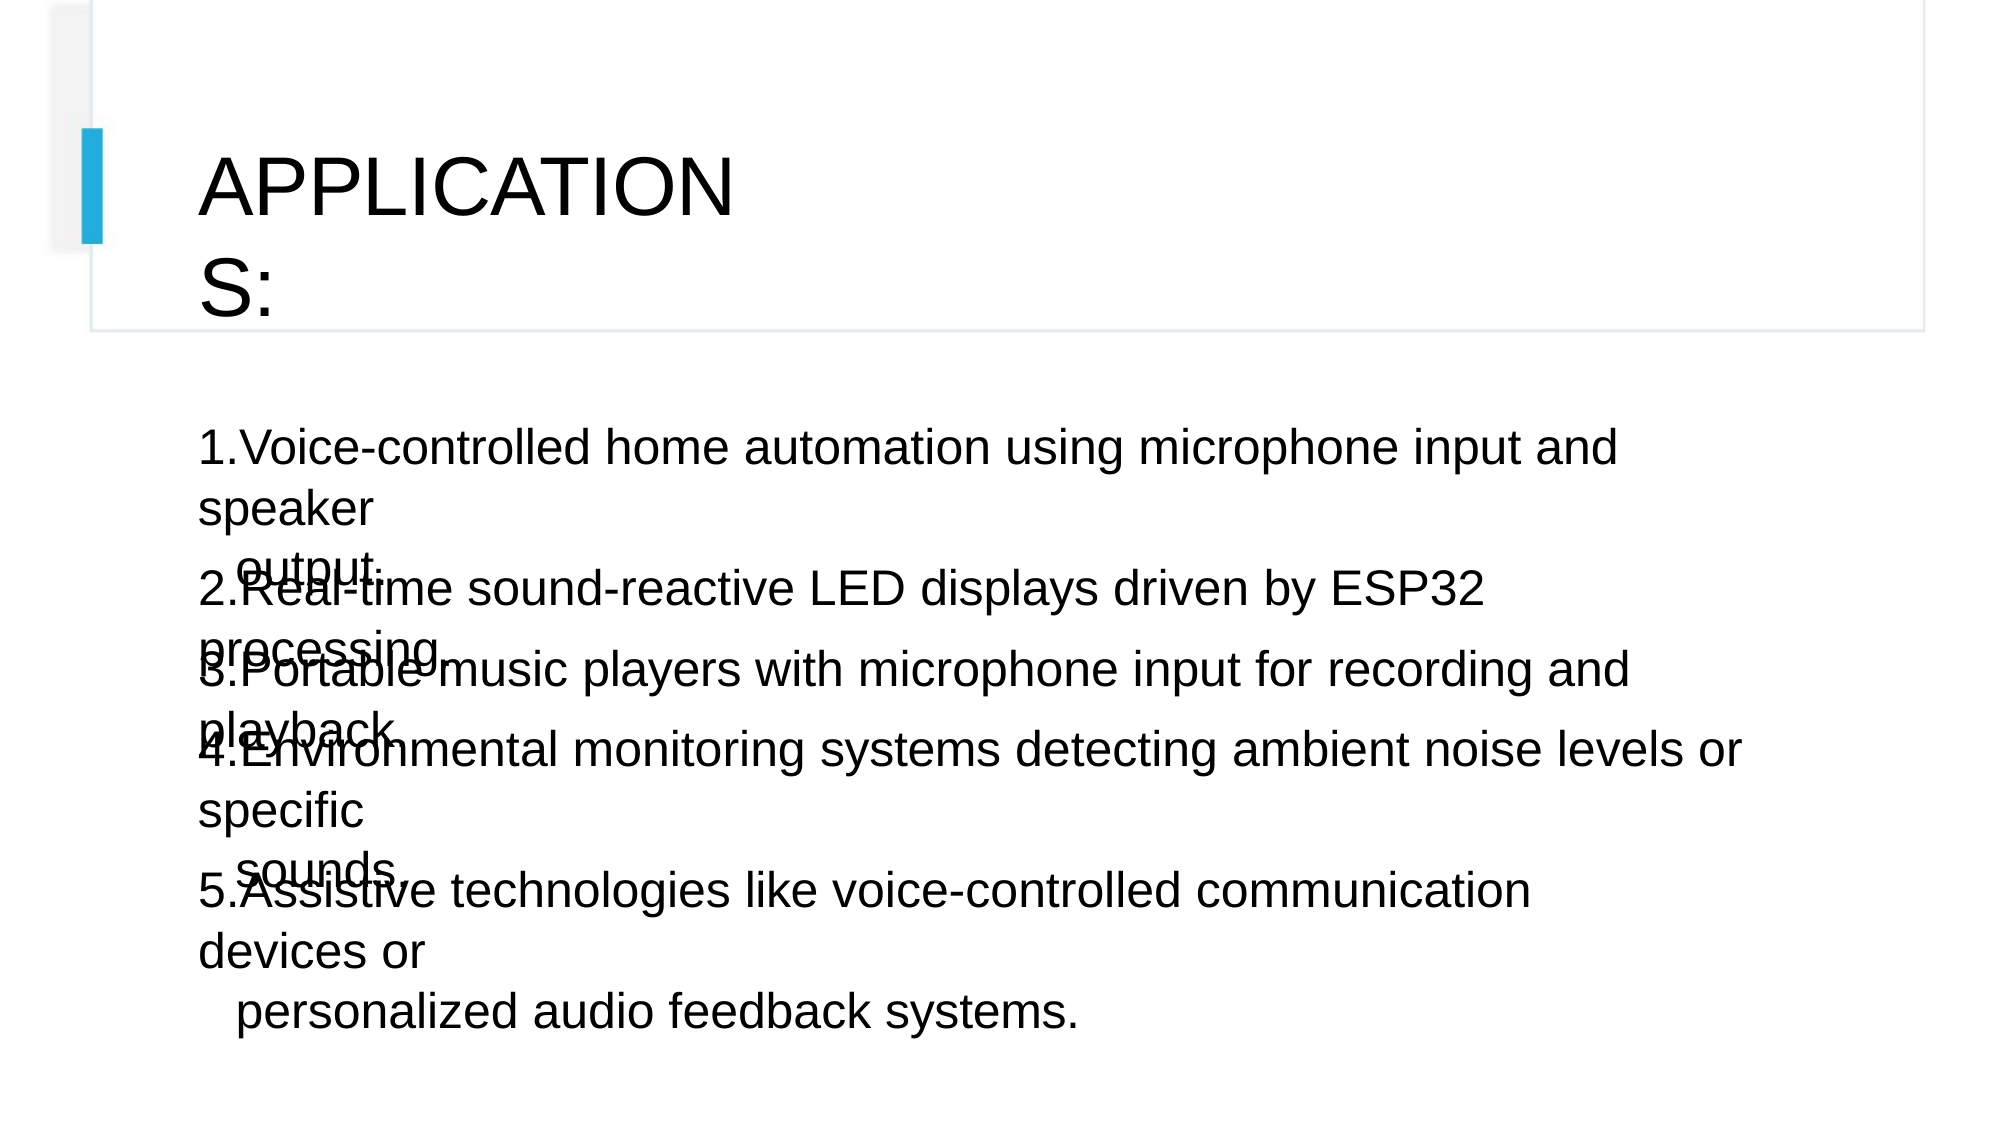

APPLICATIONS:
1.Voice-controlled home automation using microphone input and speaker
output.
2.Real-time sound-reactive LED displays driven by ESP32 processing.
3.Portable music players with microphone input for recording and playback.
4.Environmental monitoring systems detecting ambient noise levels or specific
sounds.
5.Assistive technologies like voice-controlled communication devices or
personalized audio feedback systems.